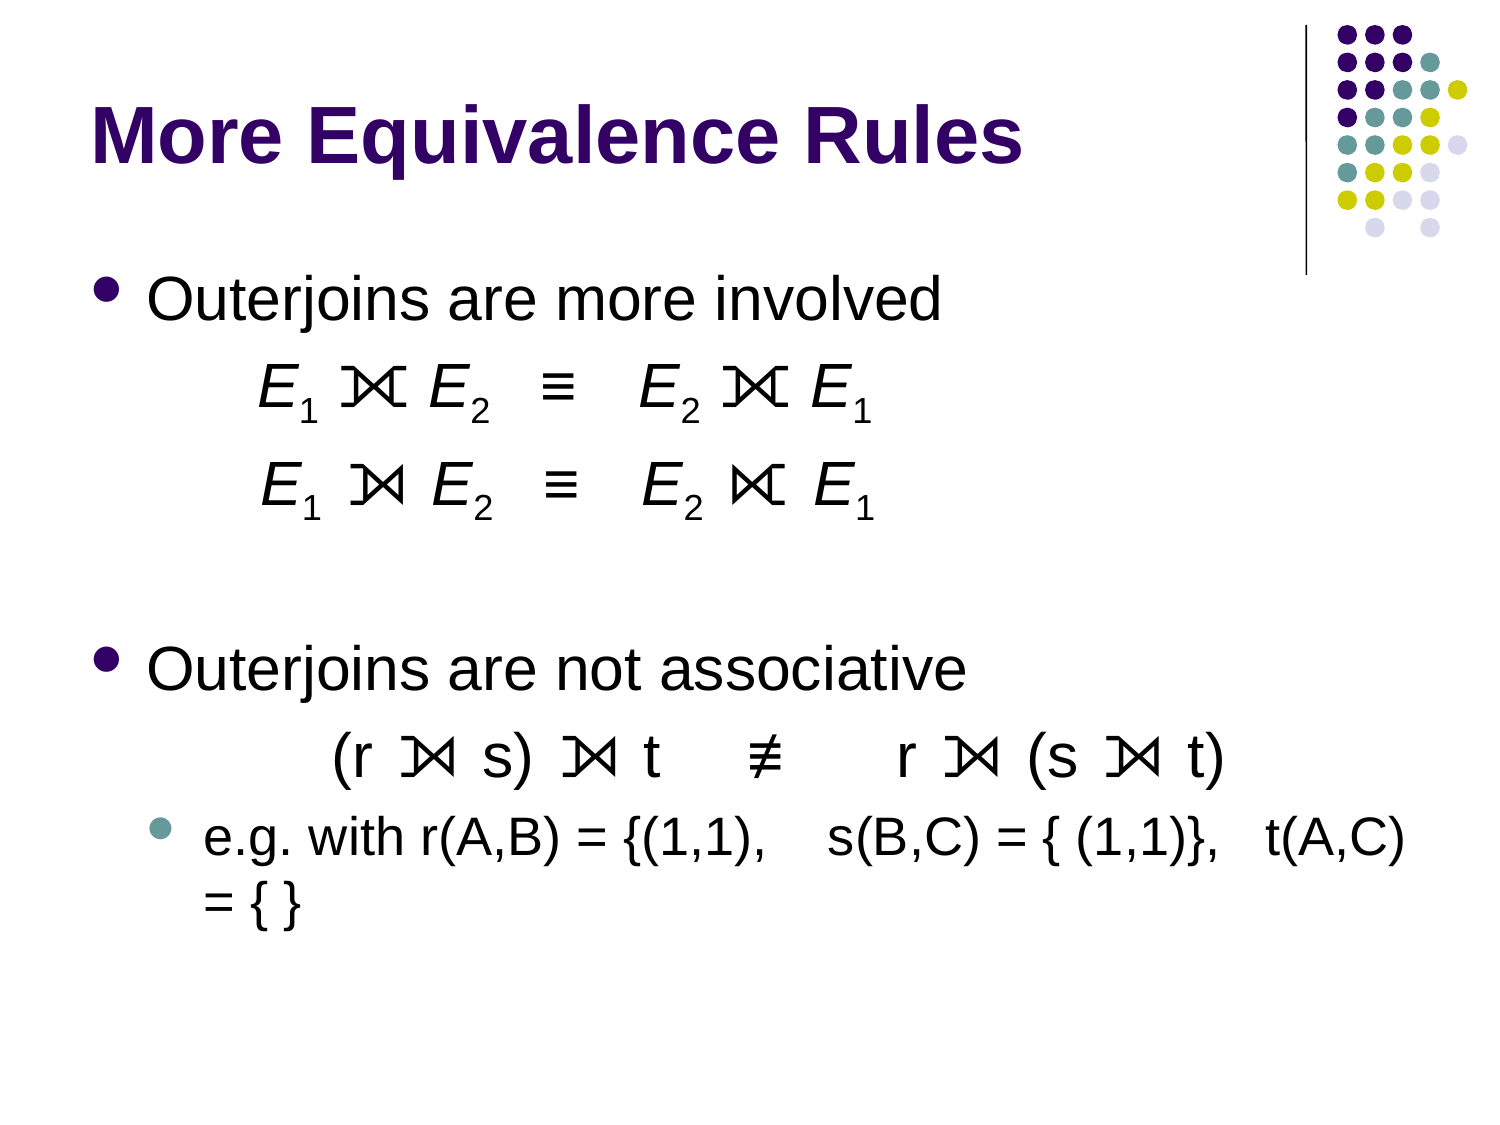

# More Equivalence Rules
Outerjoins are more involved
	 E1 ⟗ E2     ≡    E2 ⟗ E1
	  E1 ⟕ E2     ≡    E2 ⟖ E1

Outerjoins are not associative
              (r ⟕ s) ⟕ t     ≢     r ⟕ (s ⟕ t)
e.g. with r(A,B) = {(1,1),    s(B,C) = { (1,1)},   t(A,C) = { }